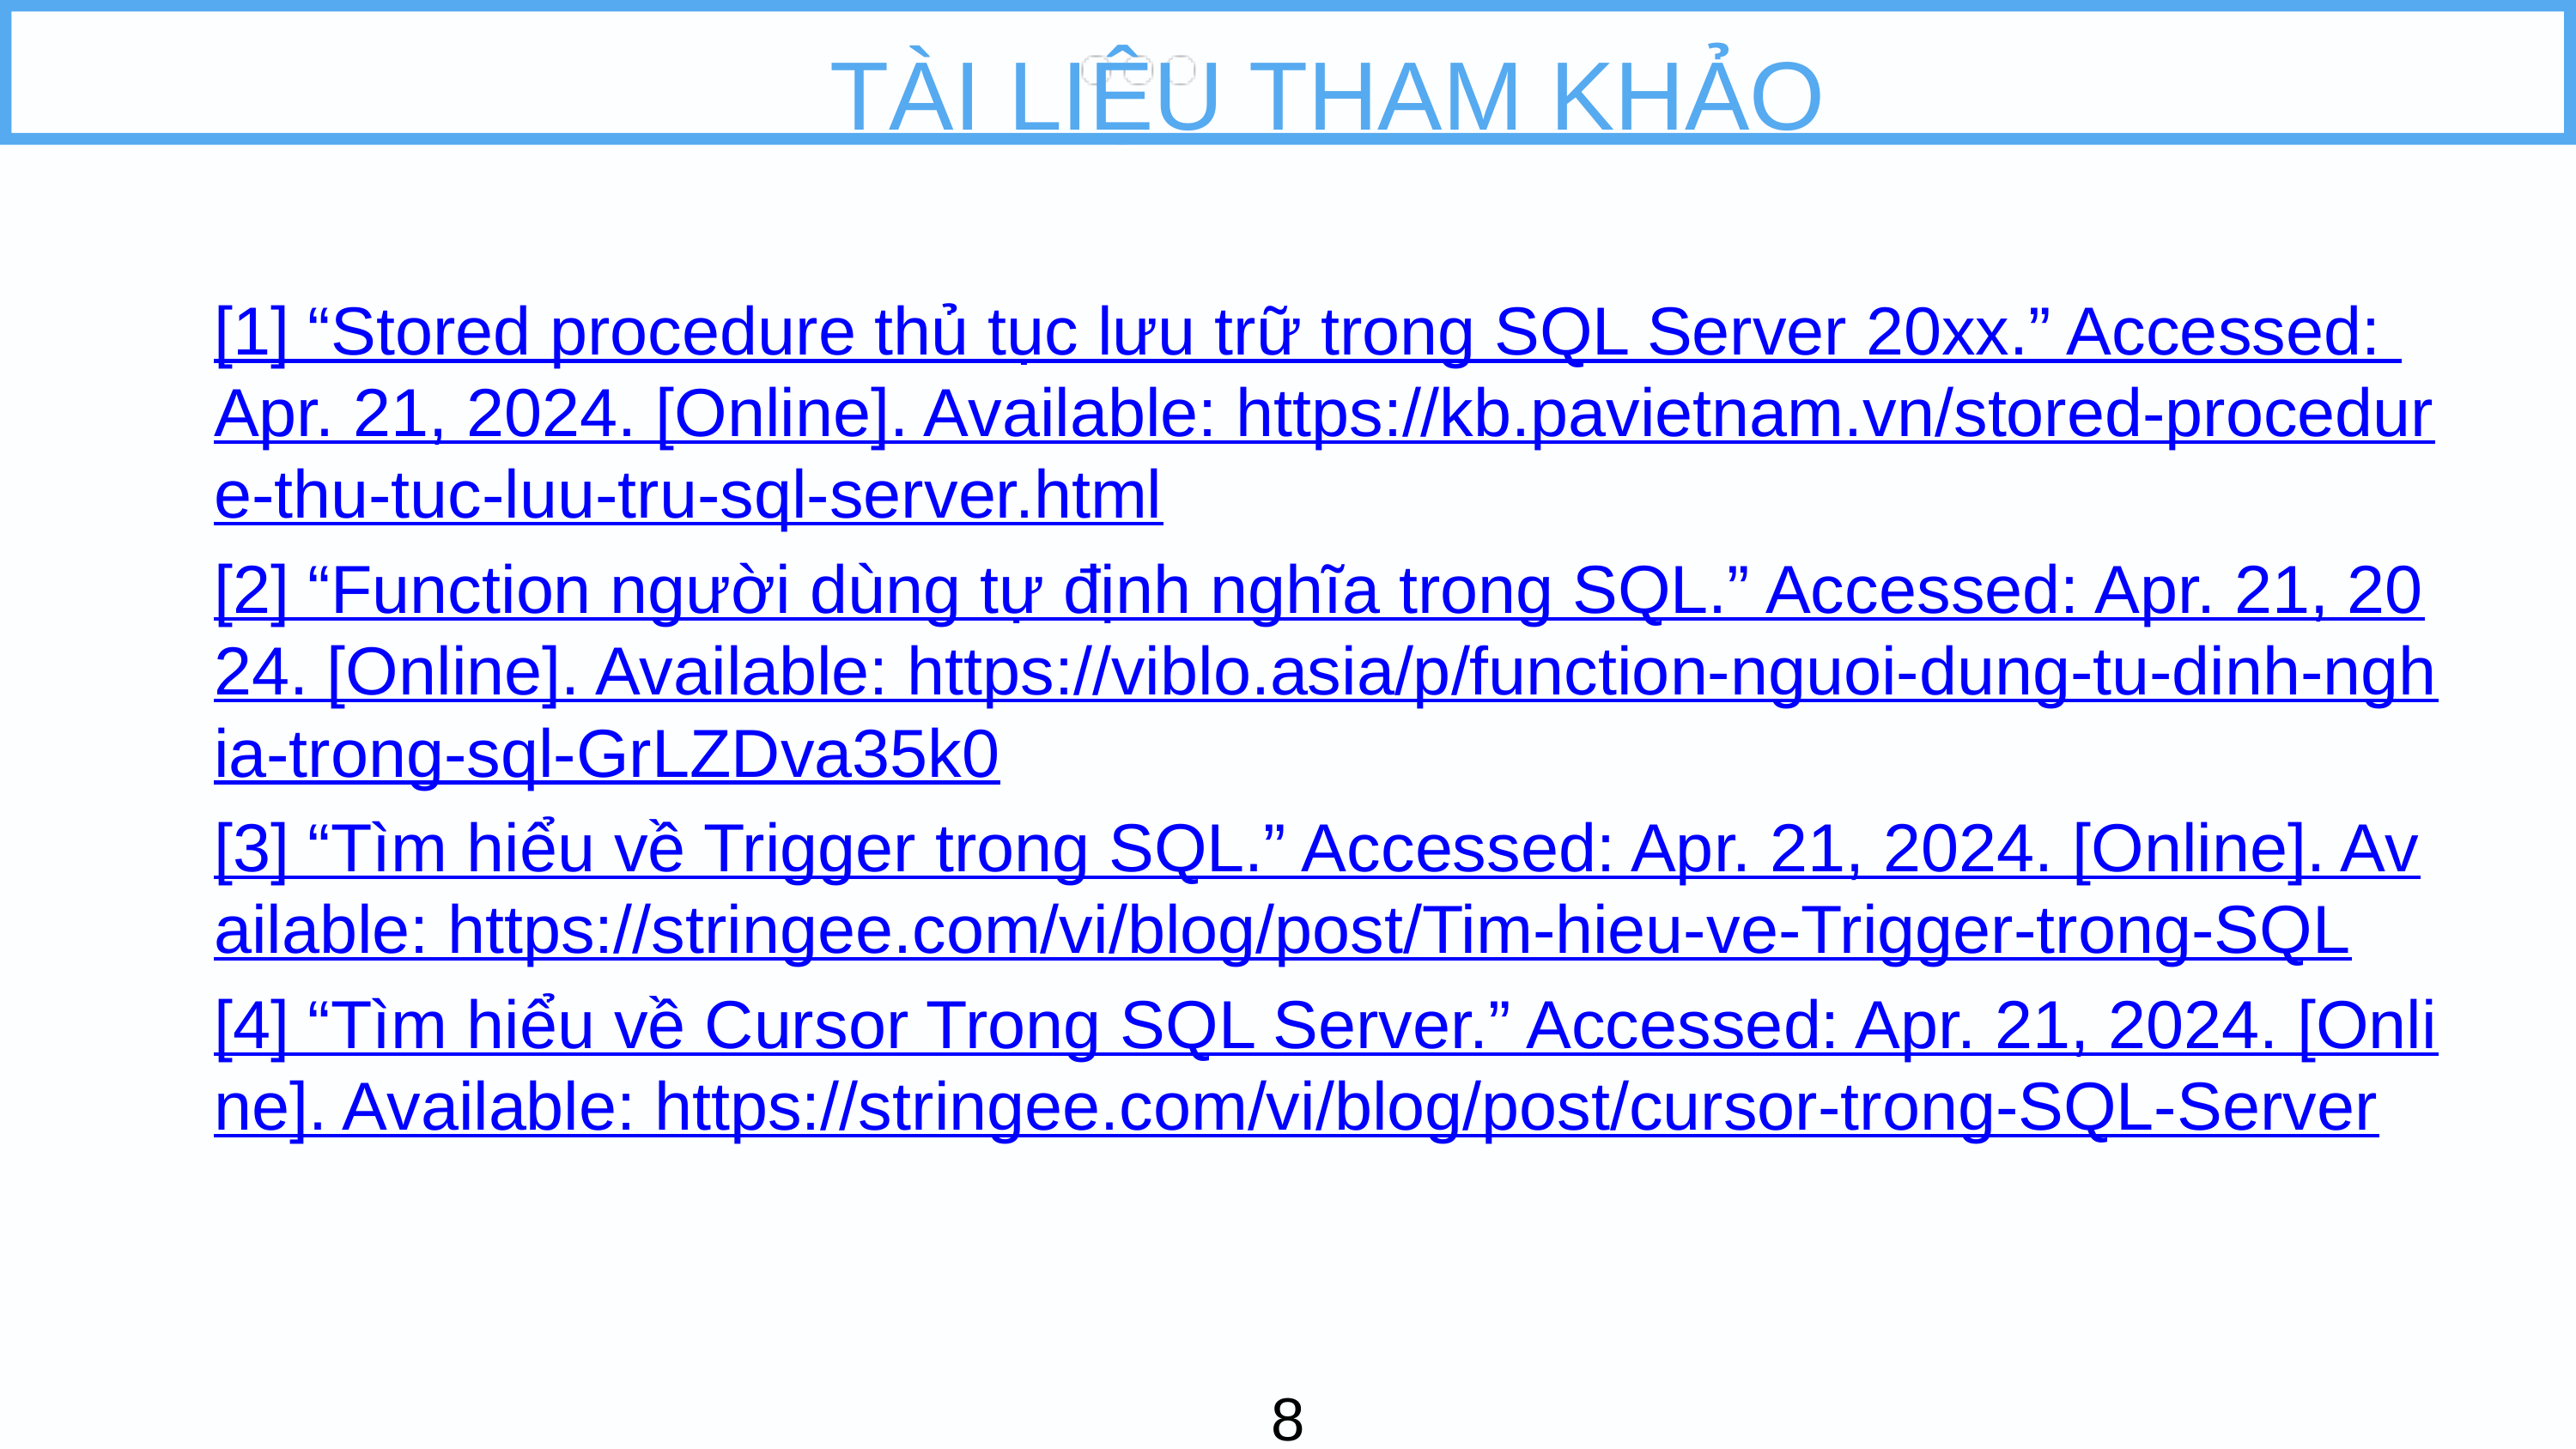

TÀI LIỆU THAM KHẢO
[1] “Stored procedure thủ tục lưu trữ trong SQL Server 20xx.” Accessed: Apr. 21, 2024. [Online]. Available: https://kb.pavietnam.vn/stored-procedure-thu-tuc-luu-tru-sql-server.html
[2] “Function người dùng tự định nghĩa trong SQL.” Accessed: Apr. 21, 2024. [Online]. Available: https://viblo.asia/p/function-nguoi-dung-tu-dinh-nghia-trong-sql-GrLZDva35k0
[3] “Tìm hiểu về Trigger trong SQL.” Accessed: Apr. 21, 2024. [Online]. Available: https://stringee.com/vi/blog/post/Tim-hieu-ve-Trigger-trong-SQL
[4] “Tìm hiểu về Cursor Trong SQL Server.” Accessed: Apr. 21, 2024. [Online]. Available: https://stringee.com/vi/blog/post/cursor-trong-SQL-Server

82